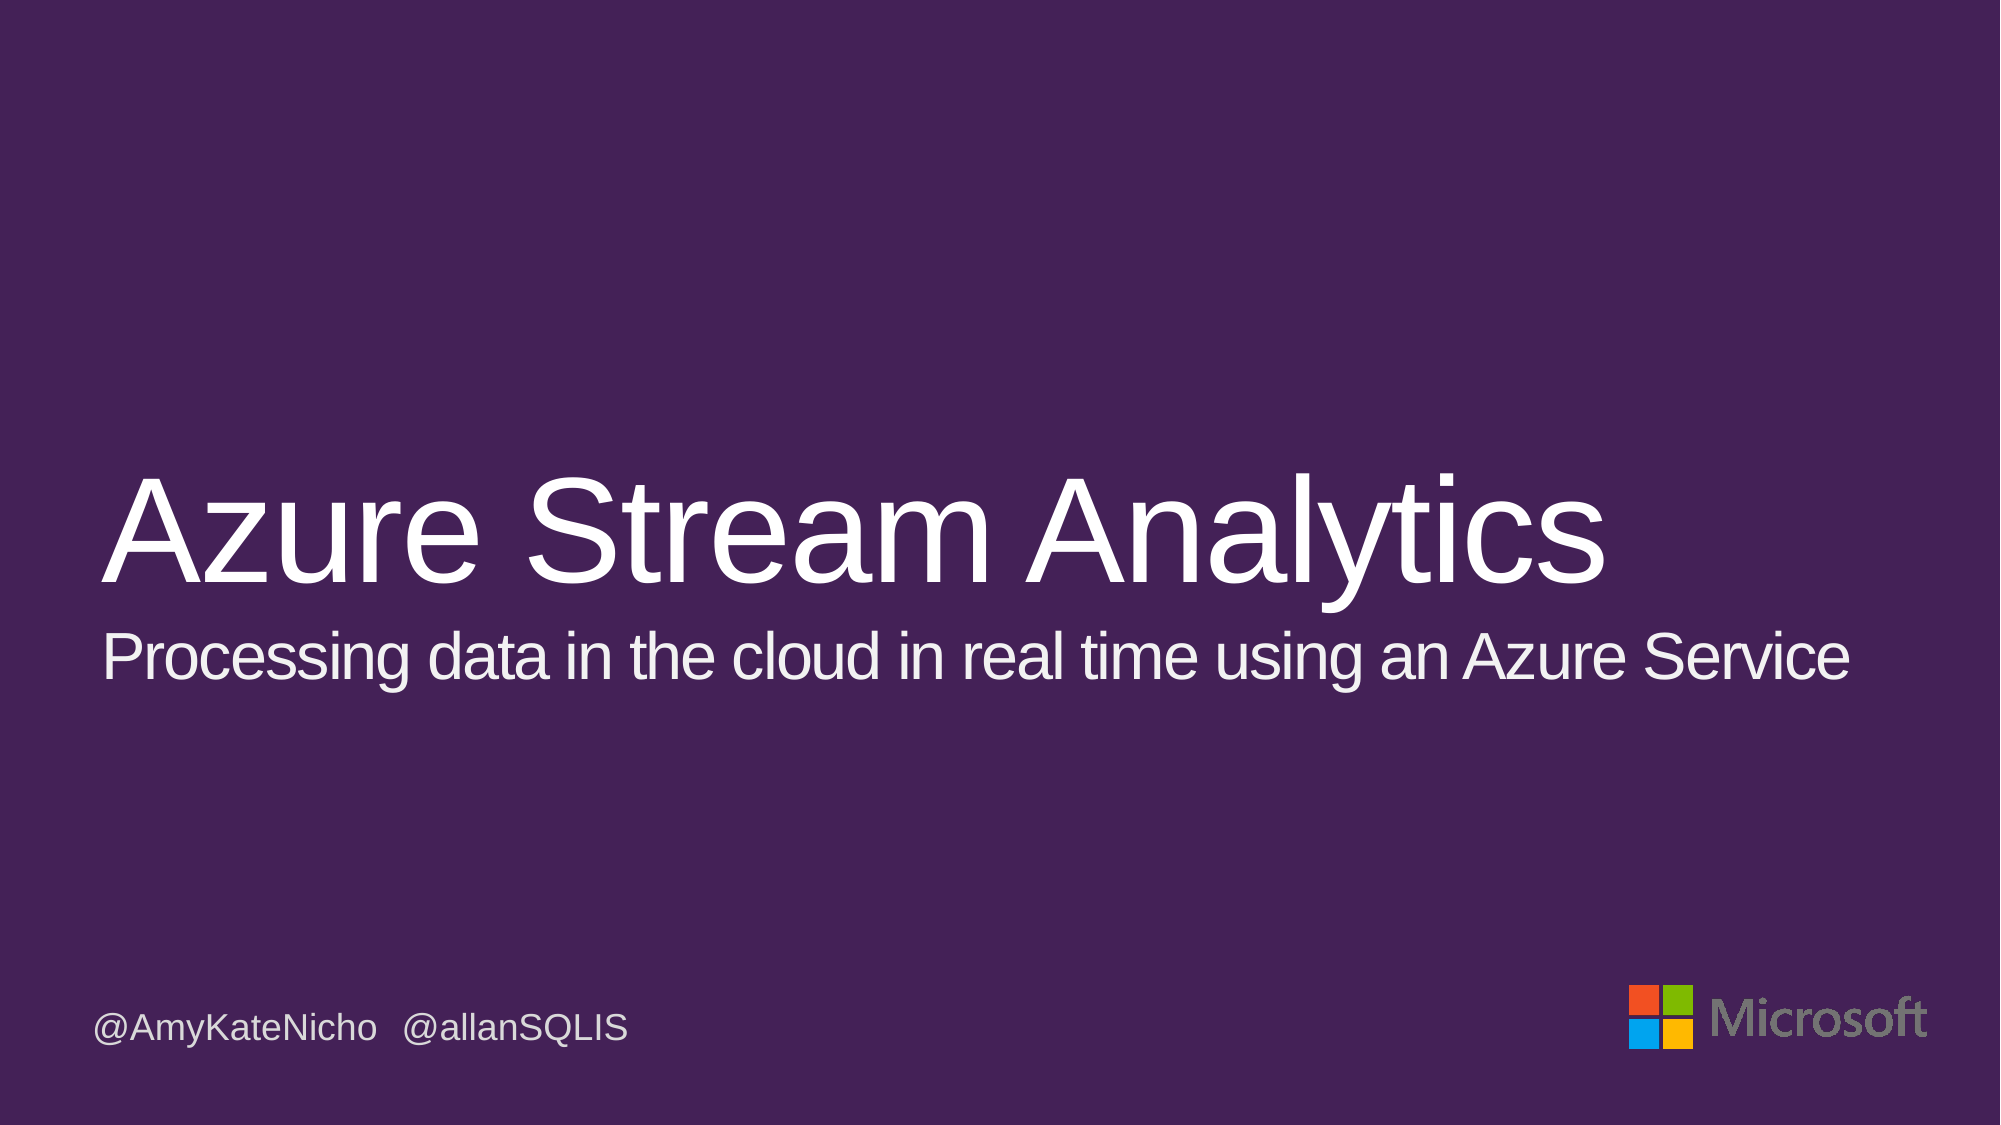

# Azure Stream Analytics Processing data in the cloud in real time using an Azure Service
@AmyKateNicho
@allanSQLIS